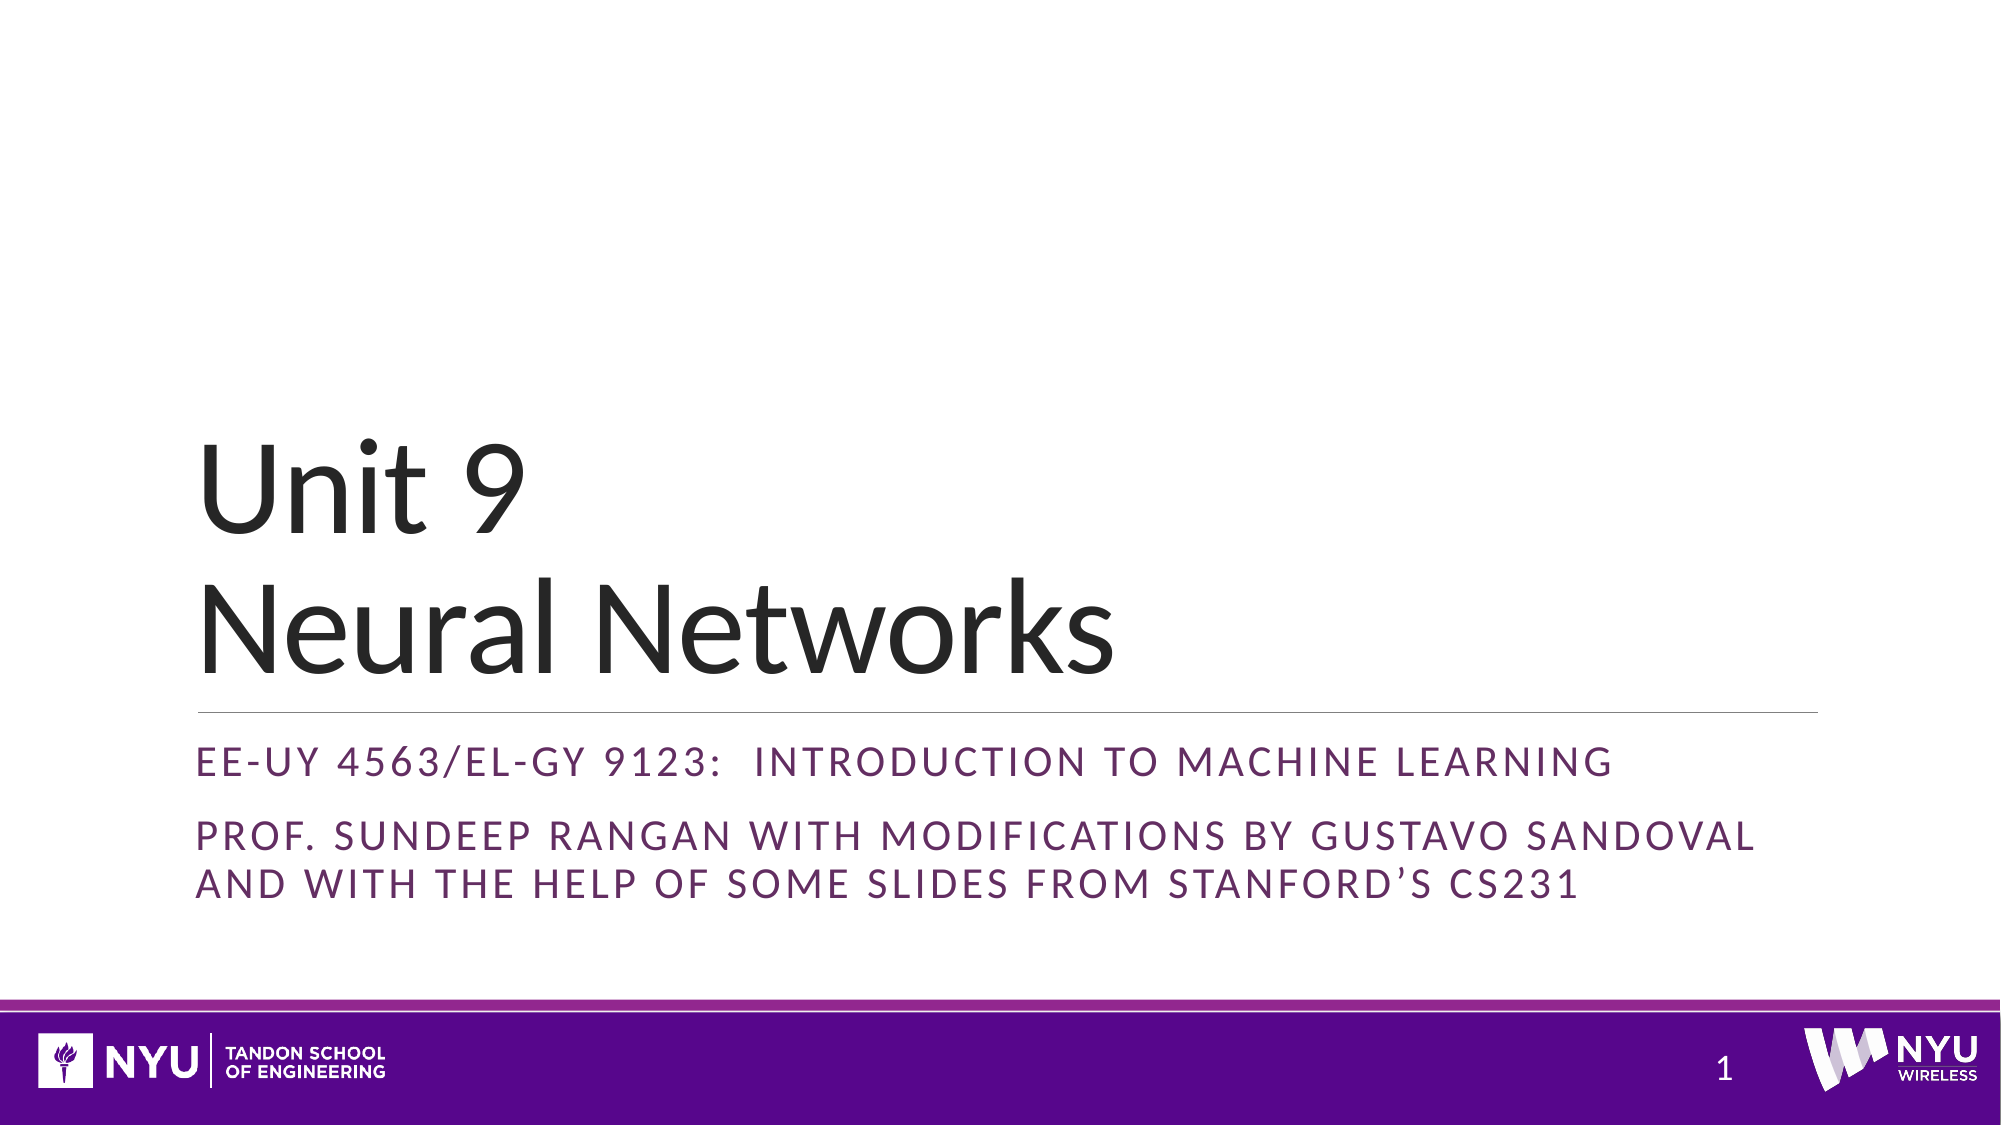

# Unit 9 Neural Networks
EE-UY 4563/EL-GY 9123:  Introduction to machine learning
Prof. Sundeep rangan with modifications by gustavo sandoval and with the help of some slides from Stanford’s CS231
1